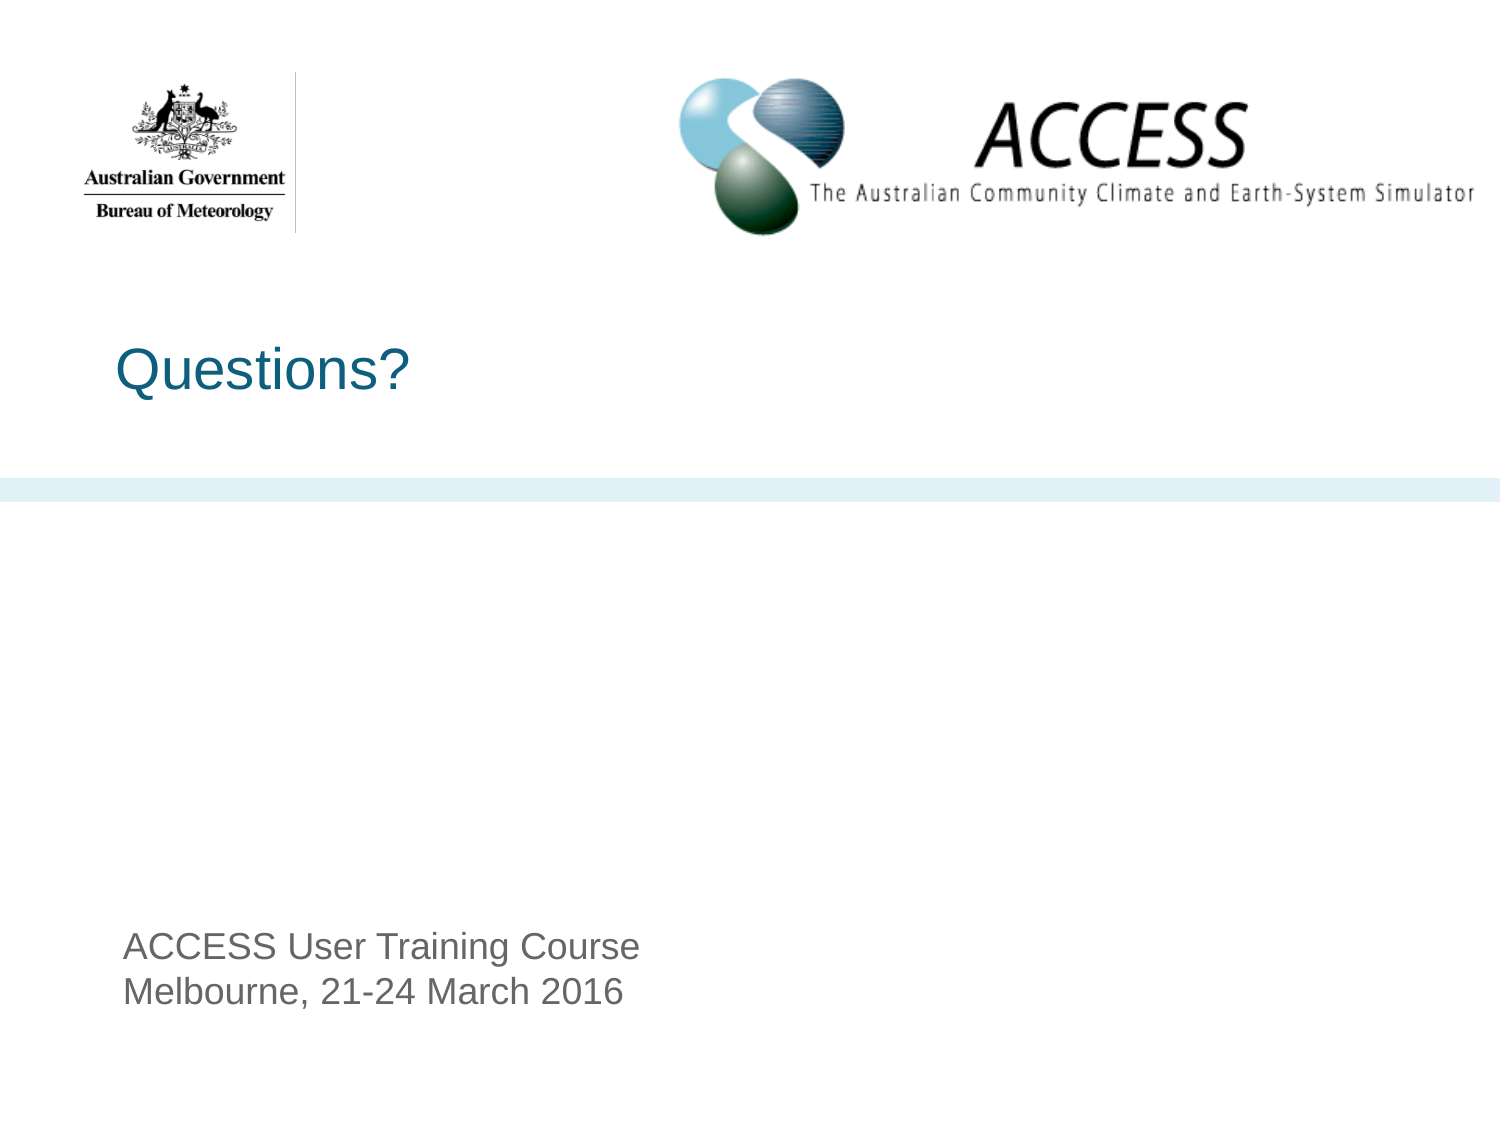

# Questions?
ACCESS User Training Course
Melbourne, 21-24 March 2016